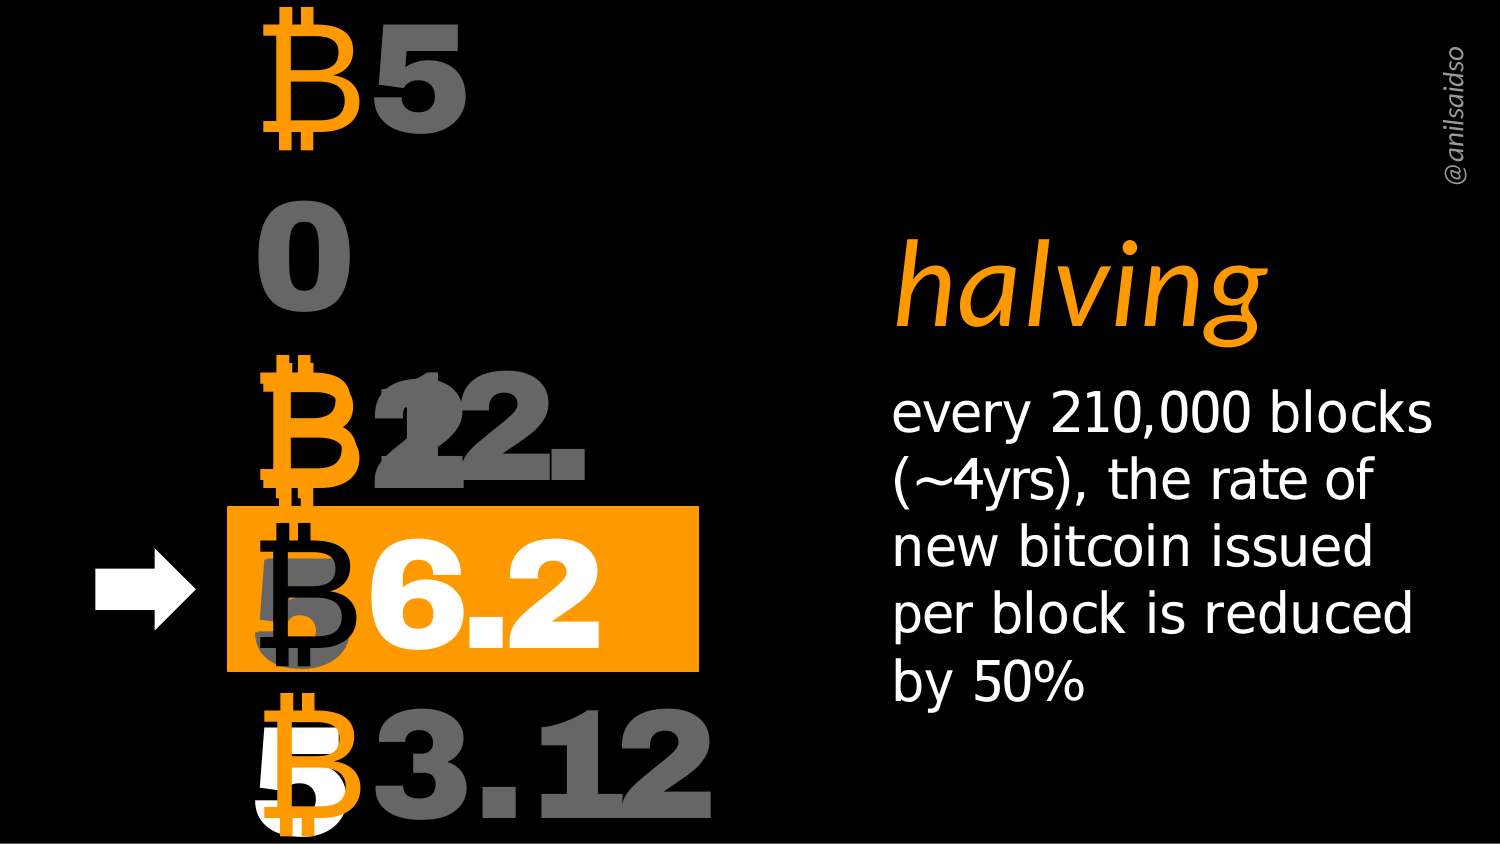

# ₿50
₿25
@anilsaidso
halving
every 210,000 blocks (~4yrs), the rate of new bitcoin issued per block is reduced by 50%
₿12.5
₿6.25

₿3.125